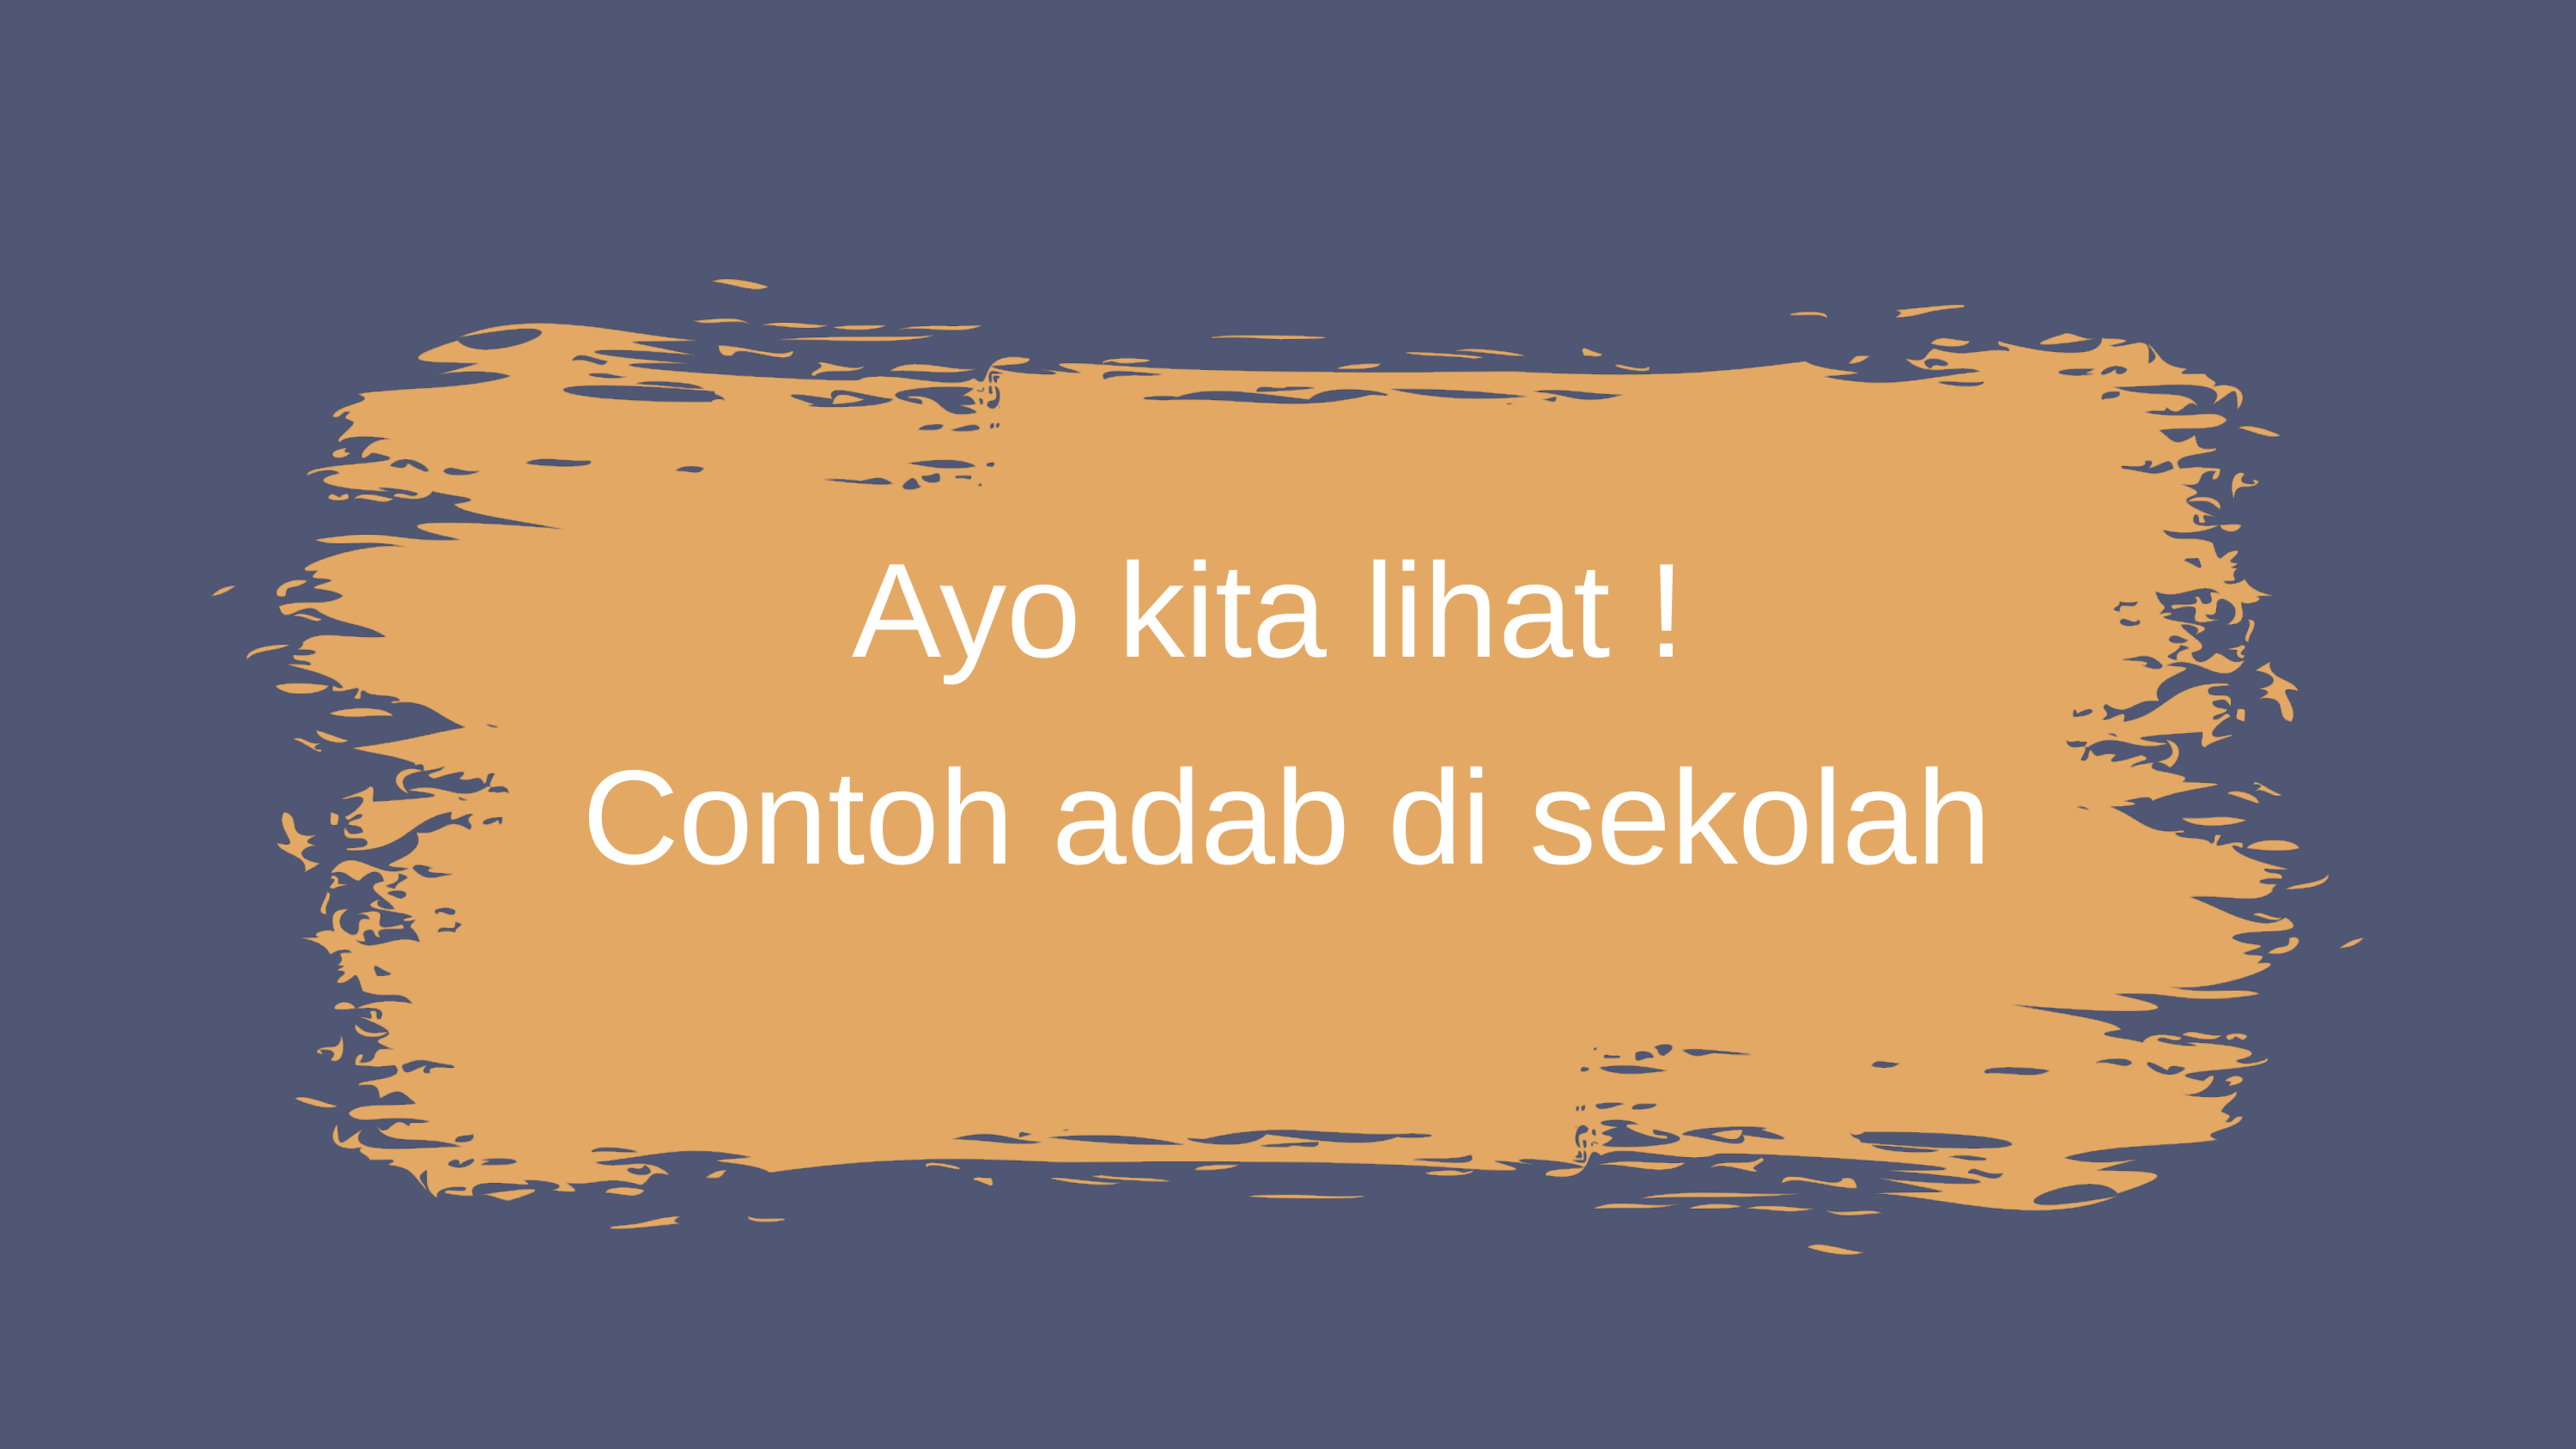

Ayo kita lihat !
Contoh adab di sekolah